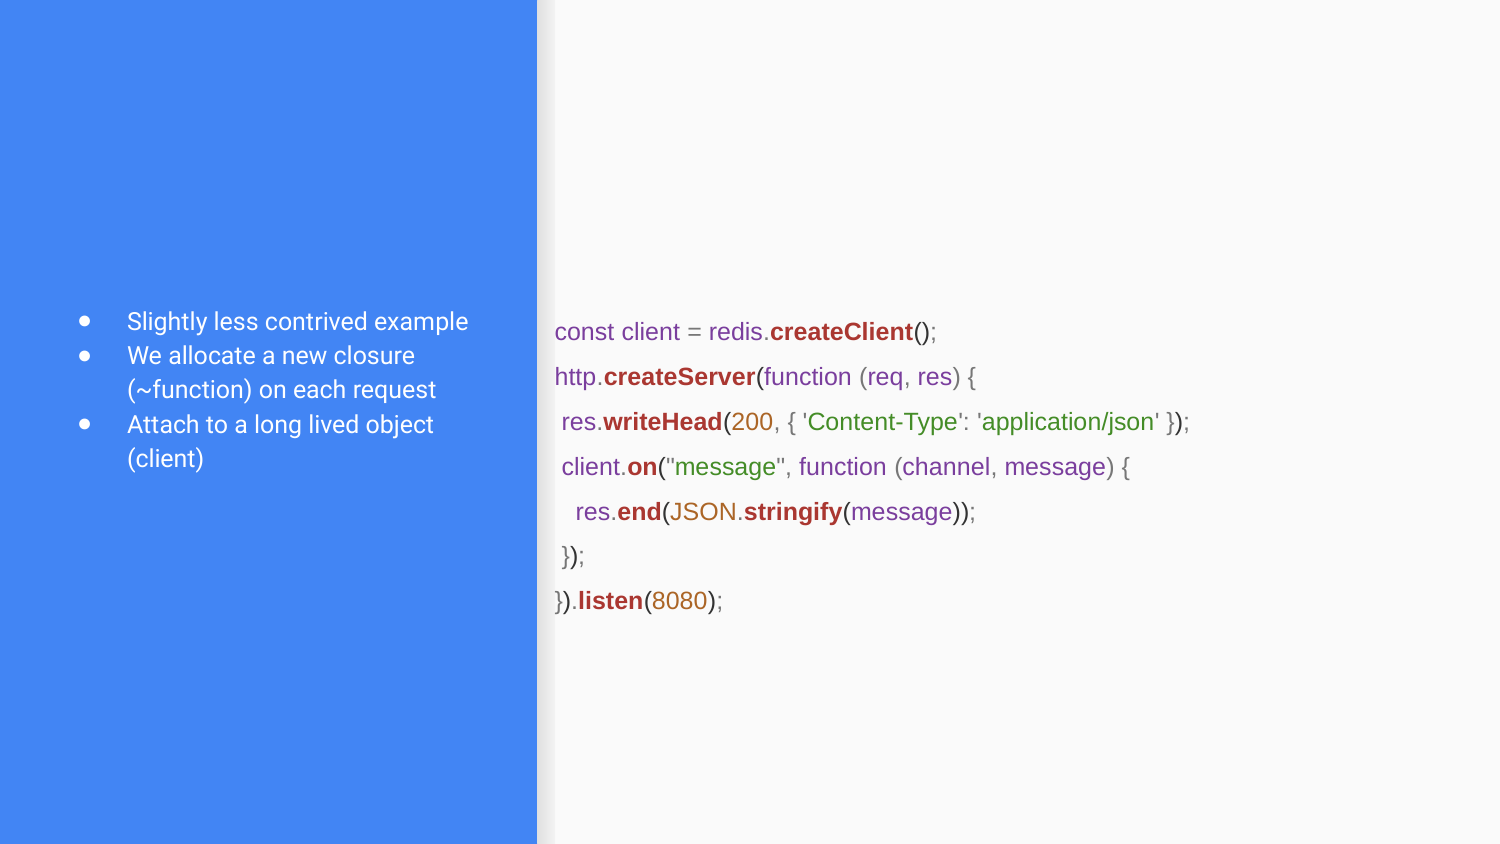

#
Slightly less contrived example
We allocate a new closure (~function) on each request
Attach to a long lived object (client)
const client = redis.createClient();
http.createServer(function (req, res) {
 res.writeHead(200, { 'Content-Type': 'application/json' });
 client.on("message", function (channel, message) {
   res.end(JSON.stringify(message));
 });
}).listen(8080);